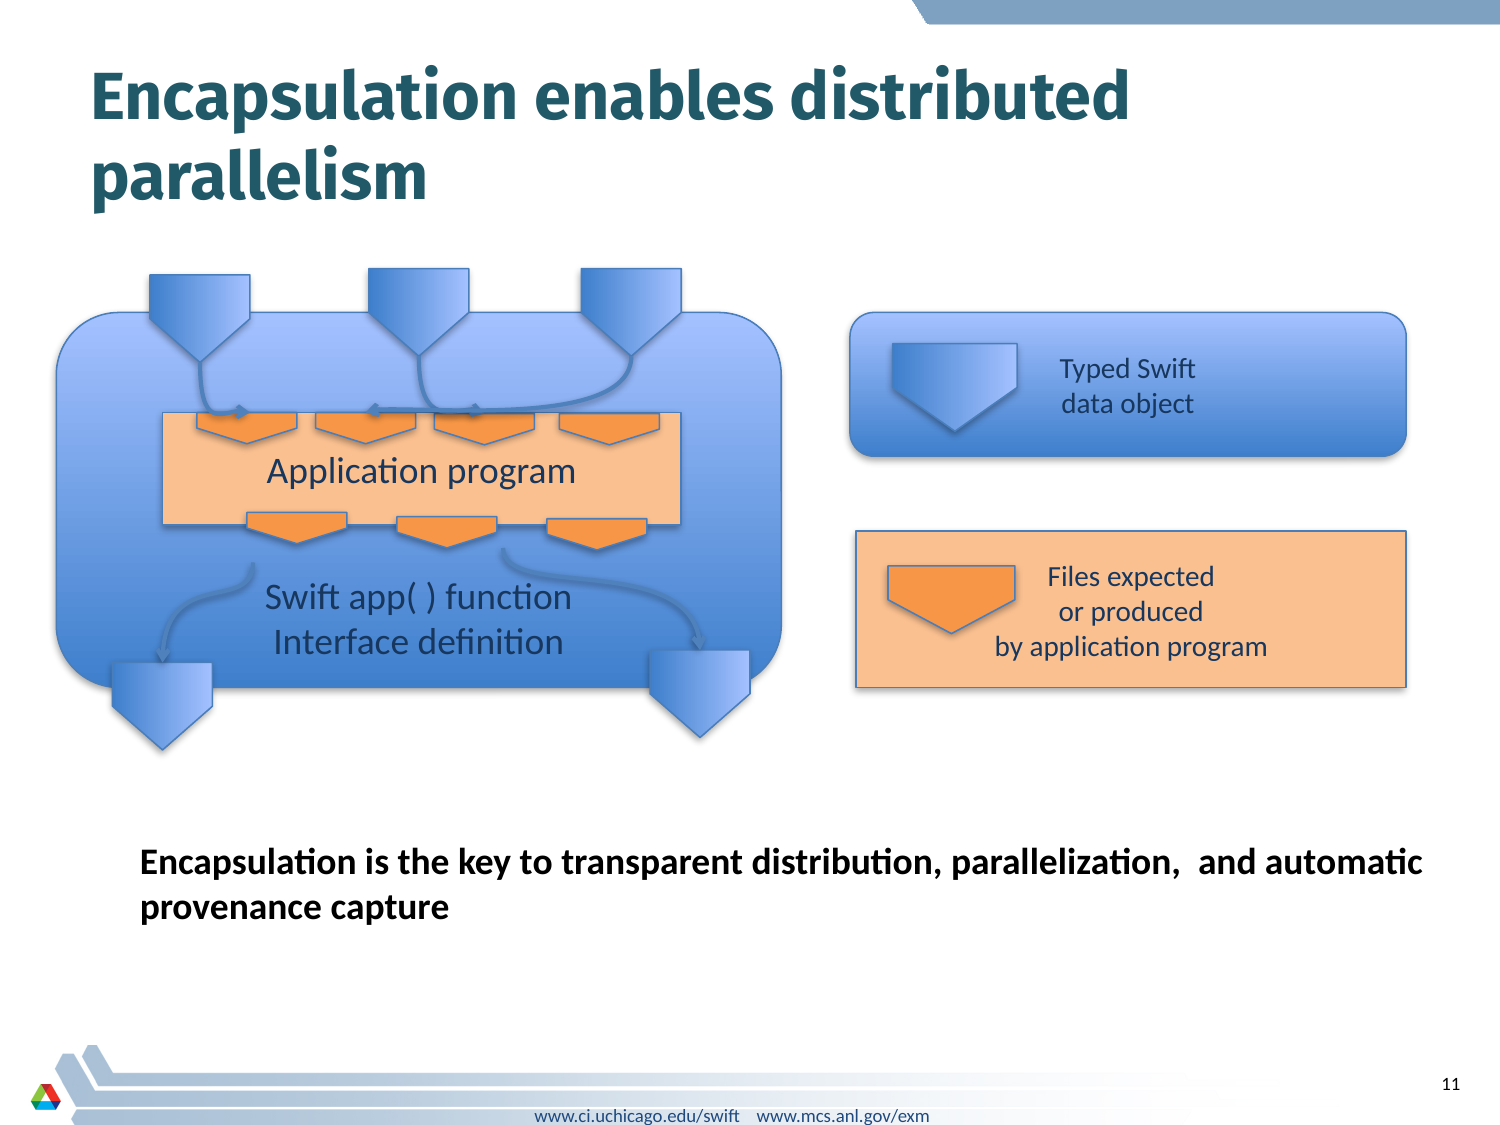

# Encapsulation enables distributed parallelism

Swift app( ) function
Interface definition

Application program

Typed Swift
data object

Files expected
or produced
by application program
Encapsulation is the key to transparent distribution, parallelization,  and automatic provenance capture
11
www.ci.uchicago.edu/swift    www.mcs.anl.gov/exm